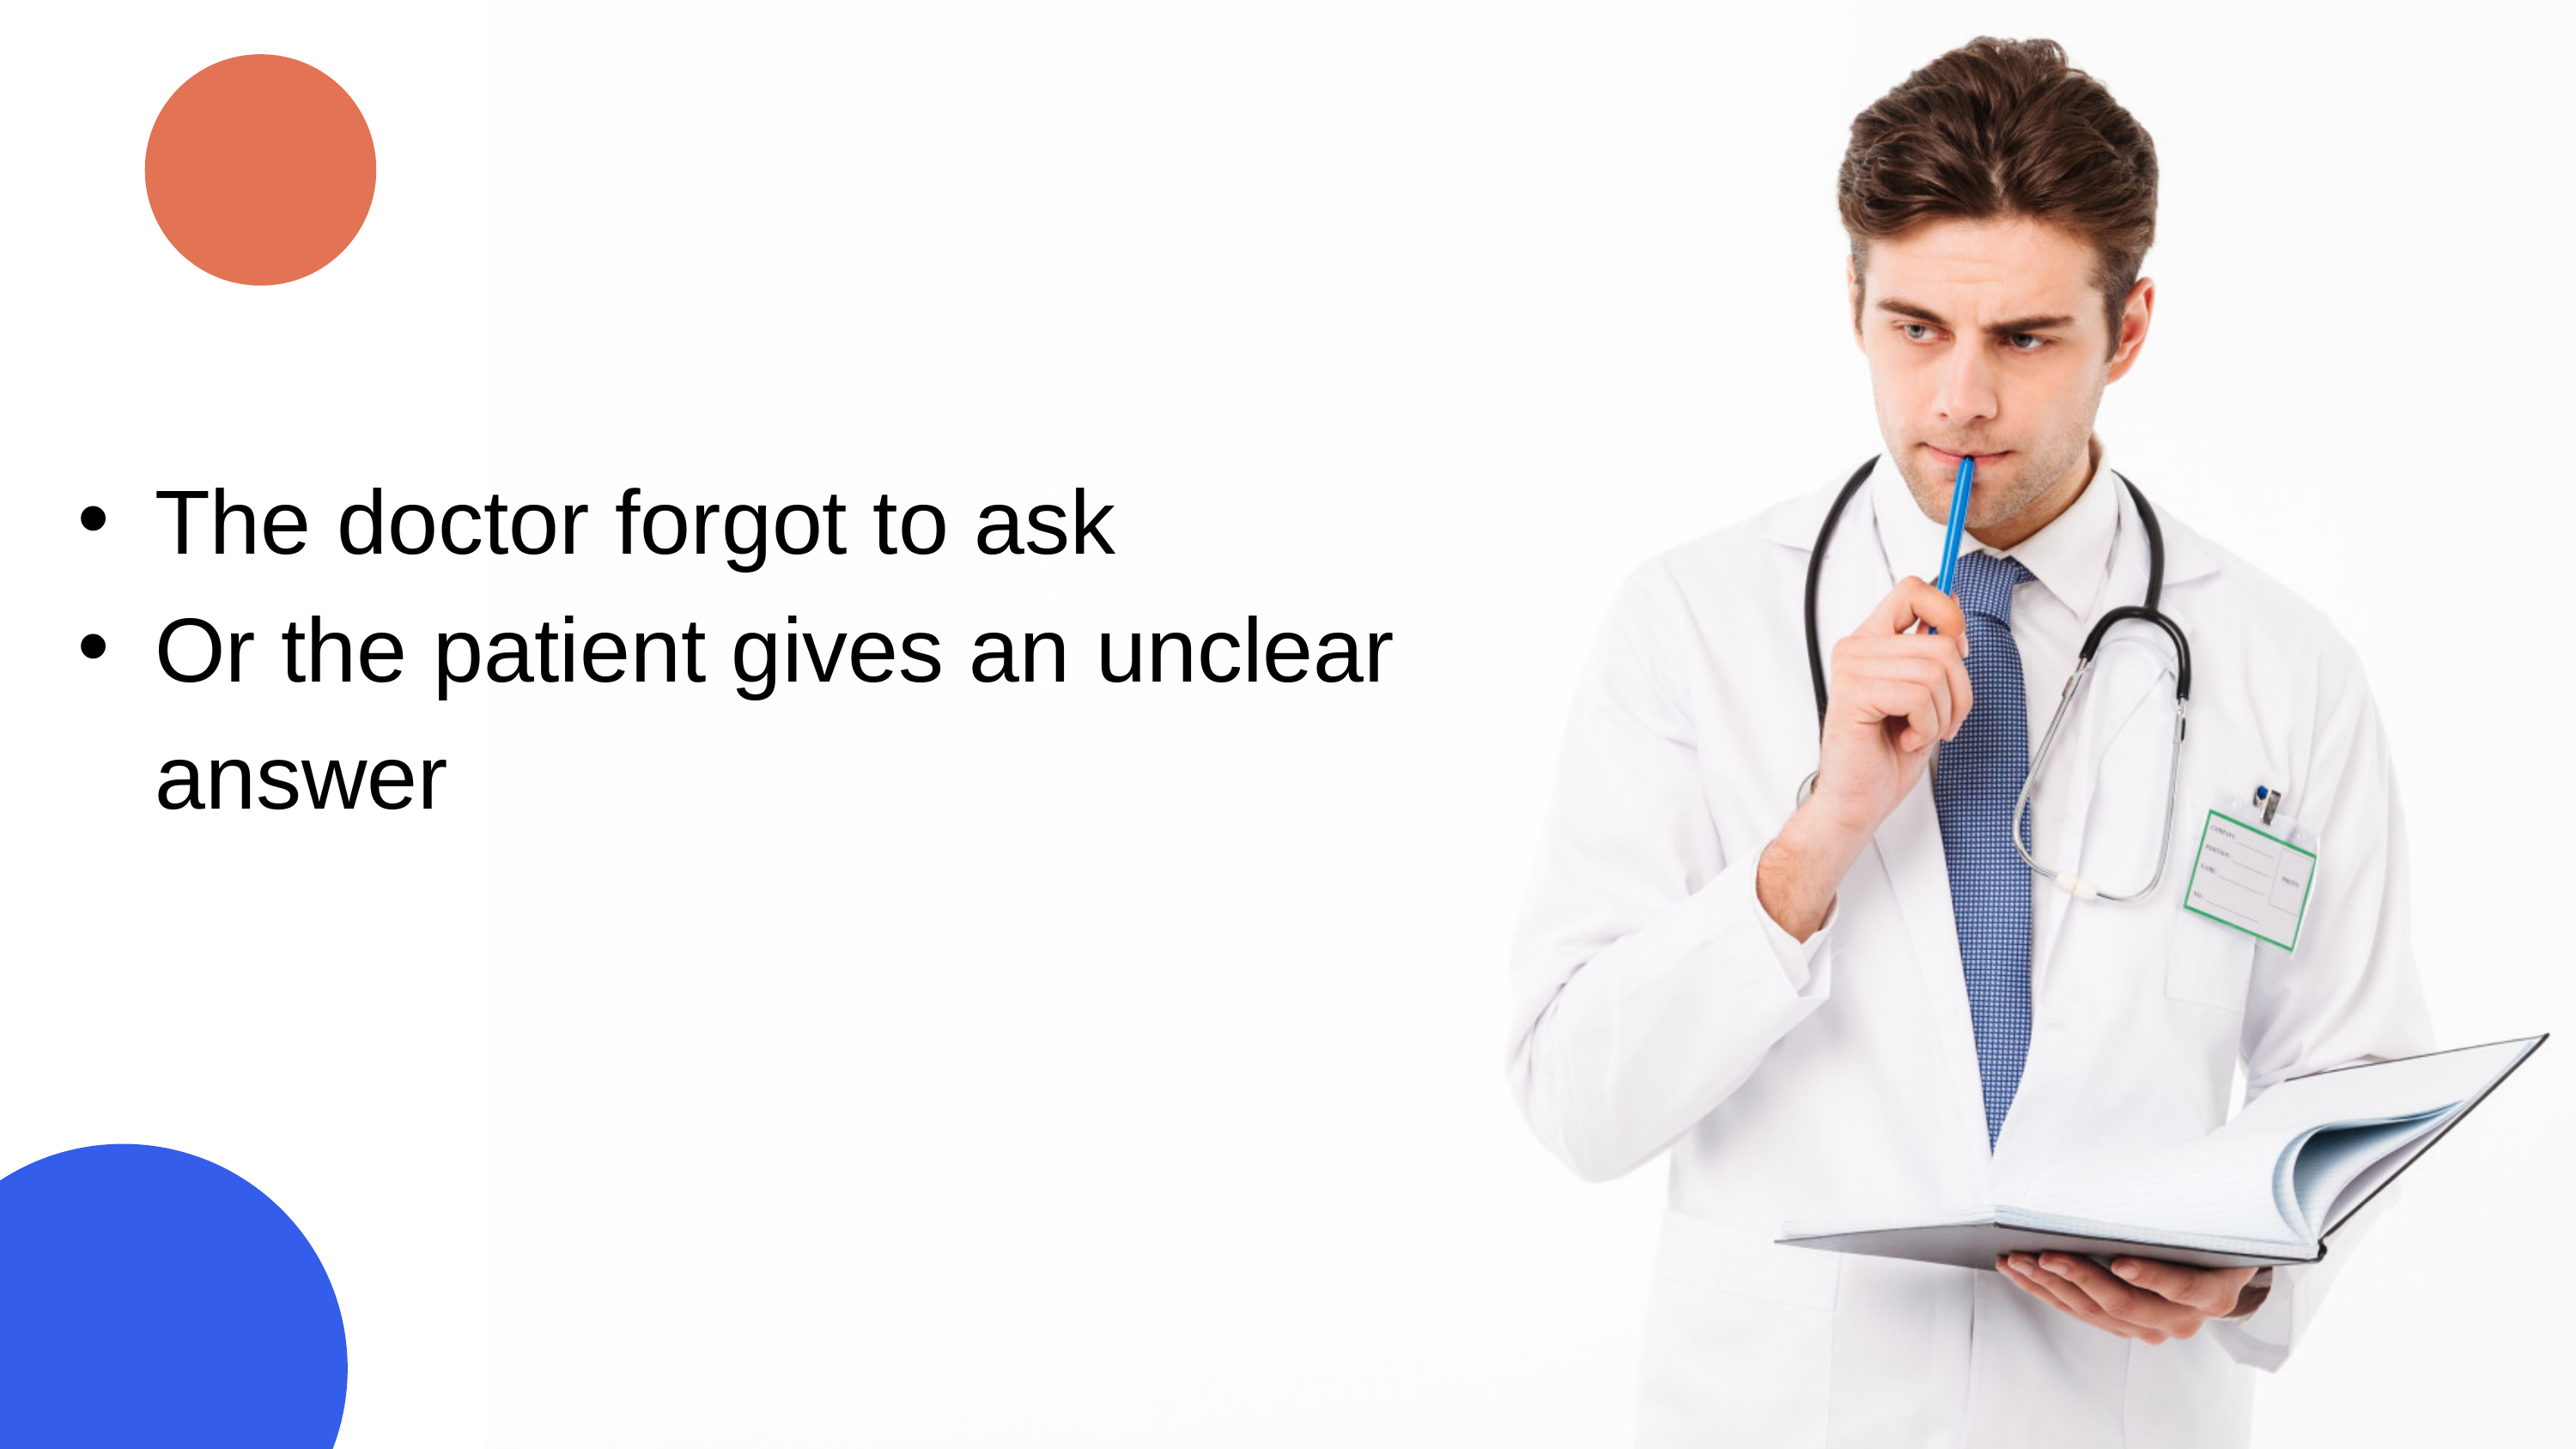

The doctor forgot to ask
Or the patient gives an unclear answer